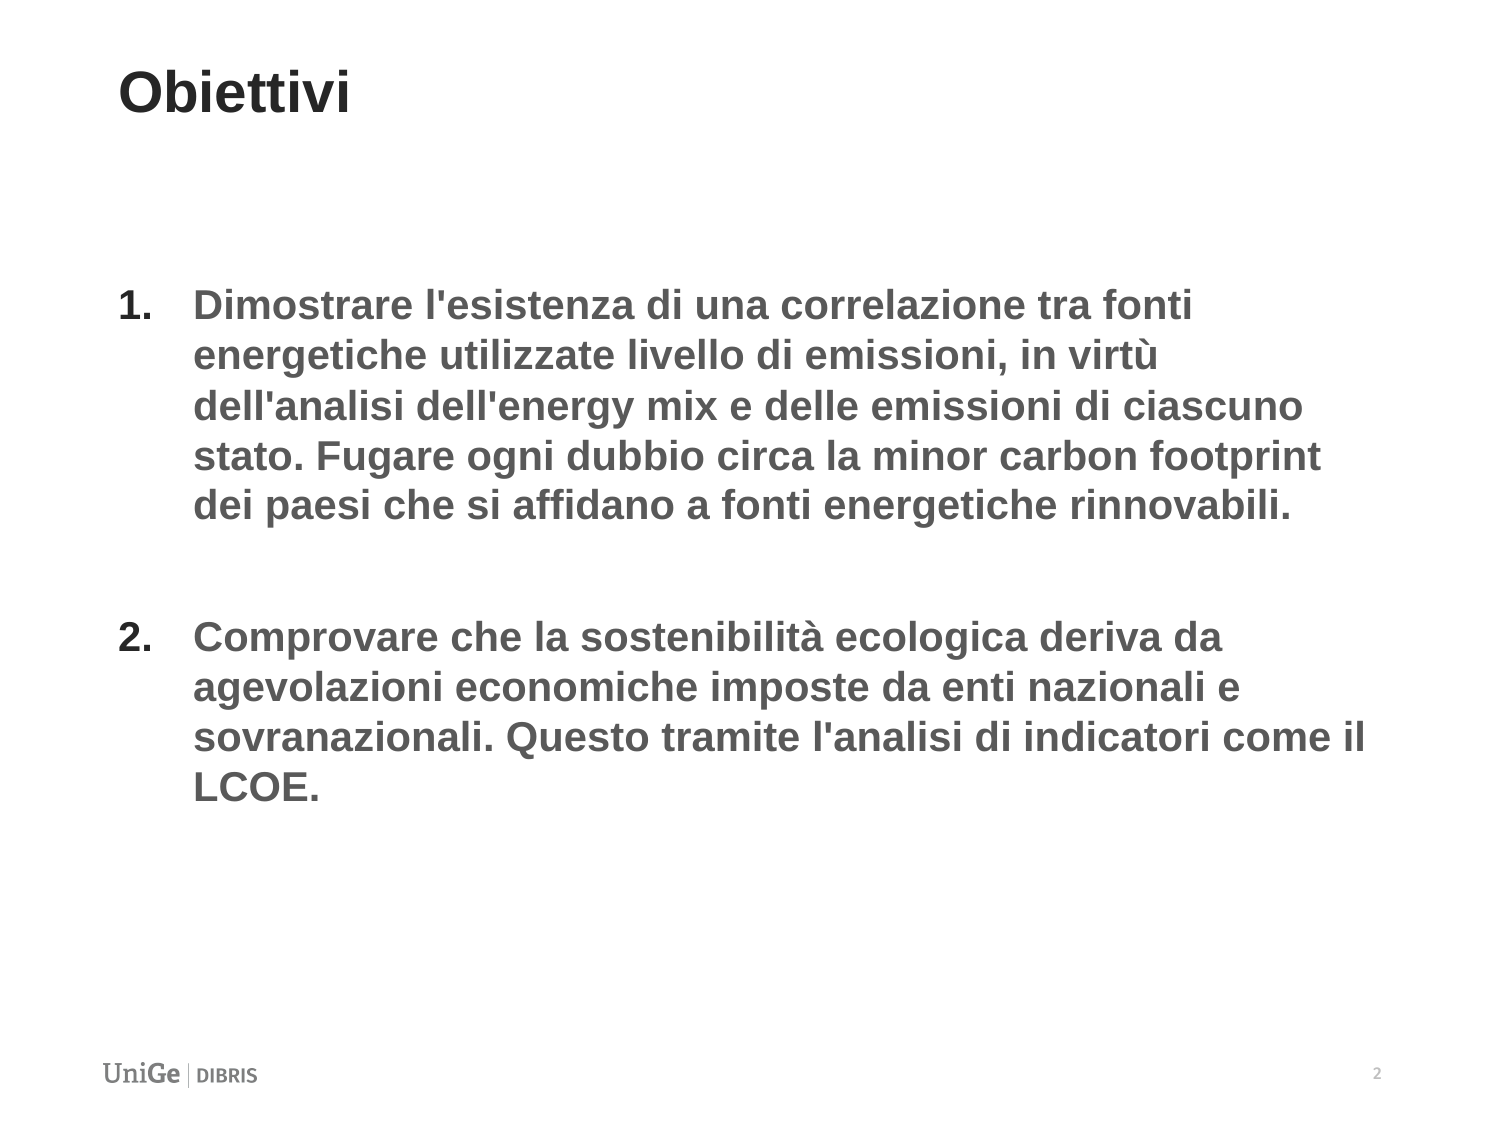

# Obiettivi

Dimostrare l'esistenza di una correlazione tra fonti energetiche utilizzate livello di emissioni, in virtù dell'analisi dell'energy mix e delle emissioni di ciascuno stato. Fugare ogni dubbio circa la minor carbon footprint dei paesi che si affidano a fonti energetiche rinnovabili.

Comprovare che la sostenibilità ecologica deriva da agevolazioni economiche imposte da enti nazionali e sovranazionali. Questo tramite l'analisi di indicatori come il LCOE.

2